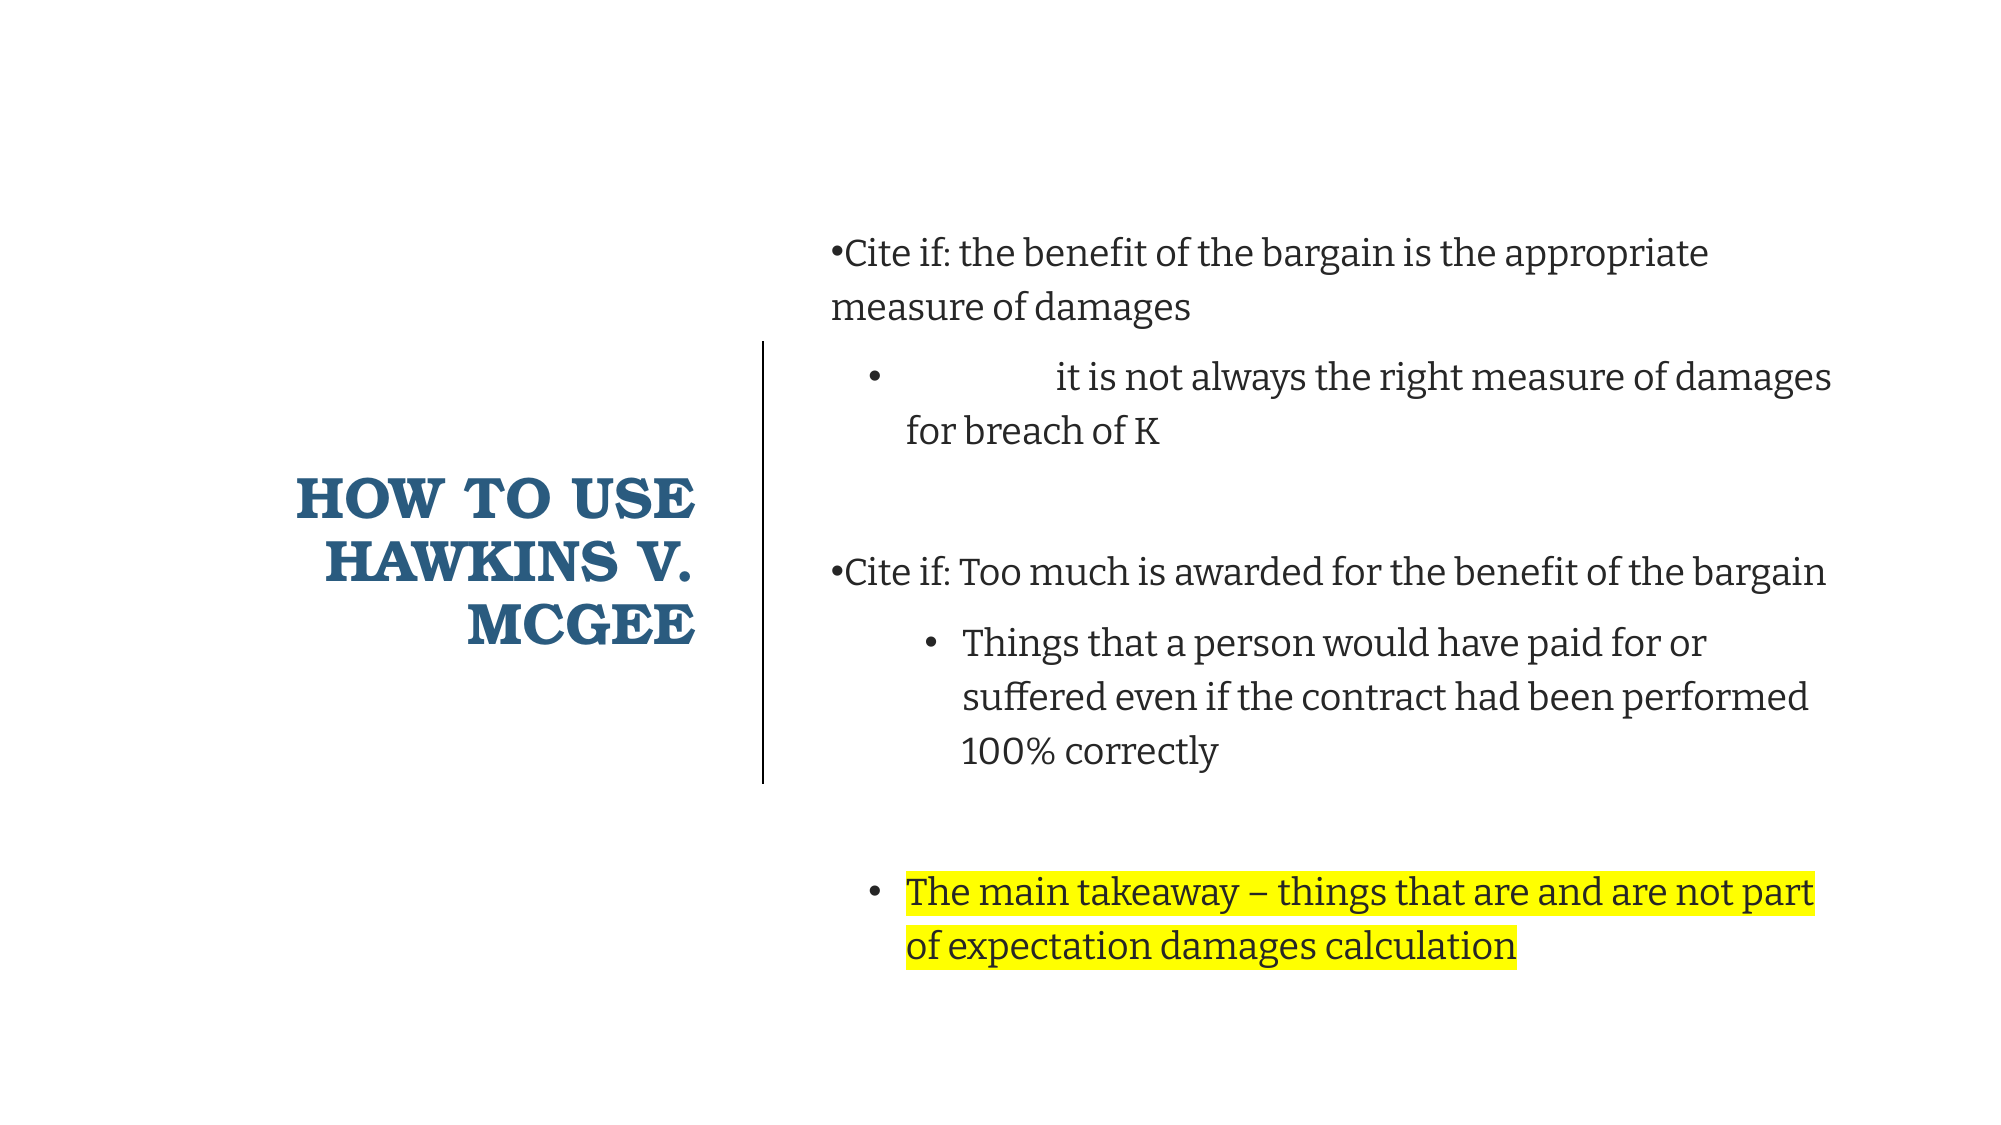

# How to Use Hawkins v. McGee

Cite if: the benefit of the bargain is the appropriate measure of damages
	it is not always the right measure of damages for breach of K

Cite if: Too much is awarded for the benefit of the bargain
Things that a person would have paid for or suffered even if the contract had been performed 100% correctly

The main takeaway – things that are and are not part of expectation damages calculation